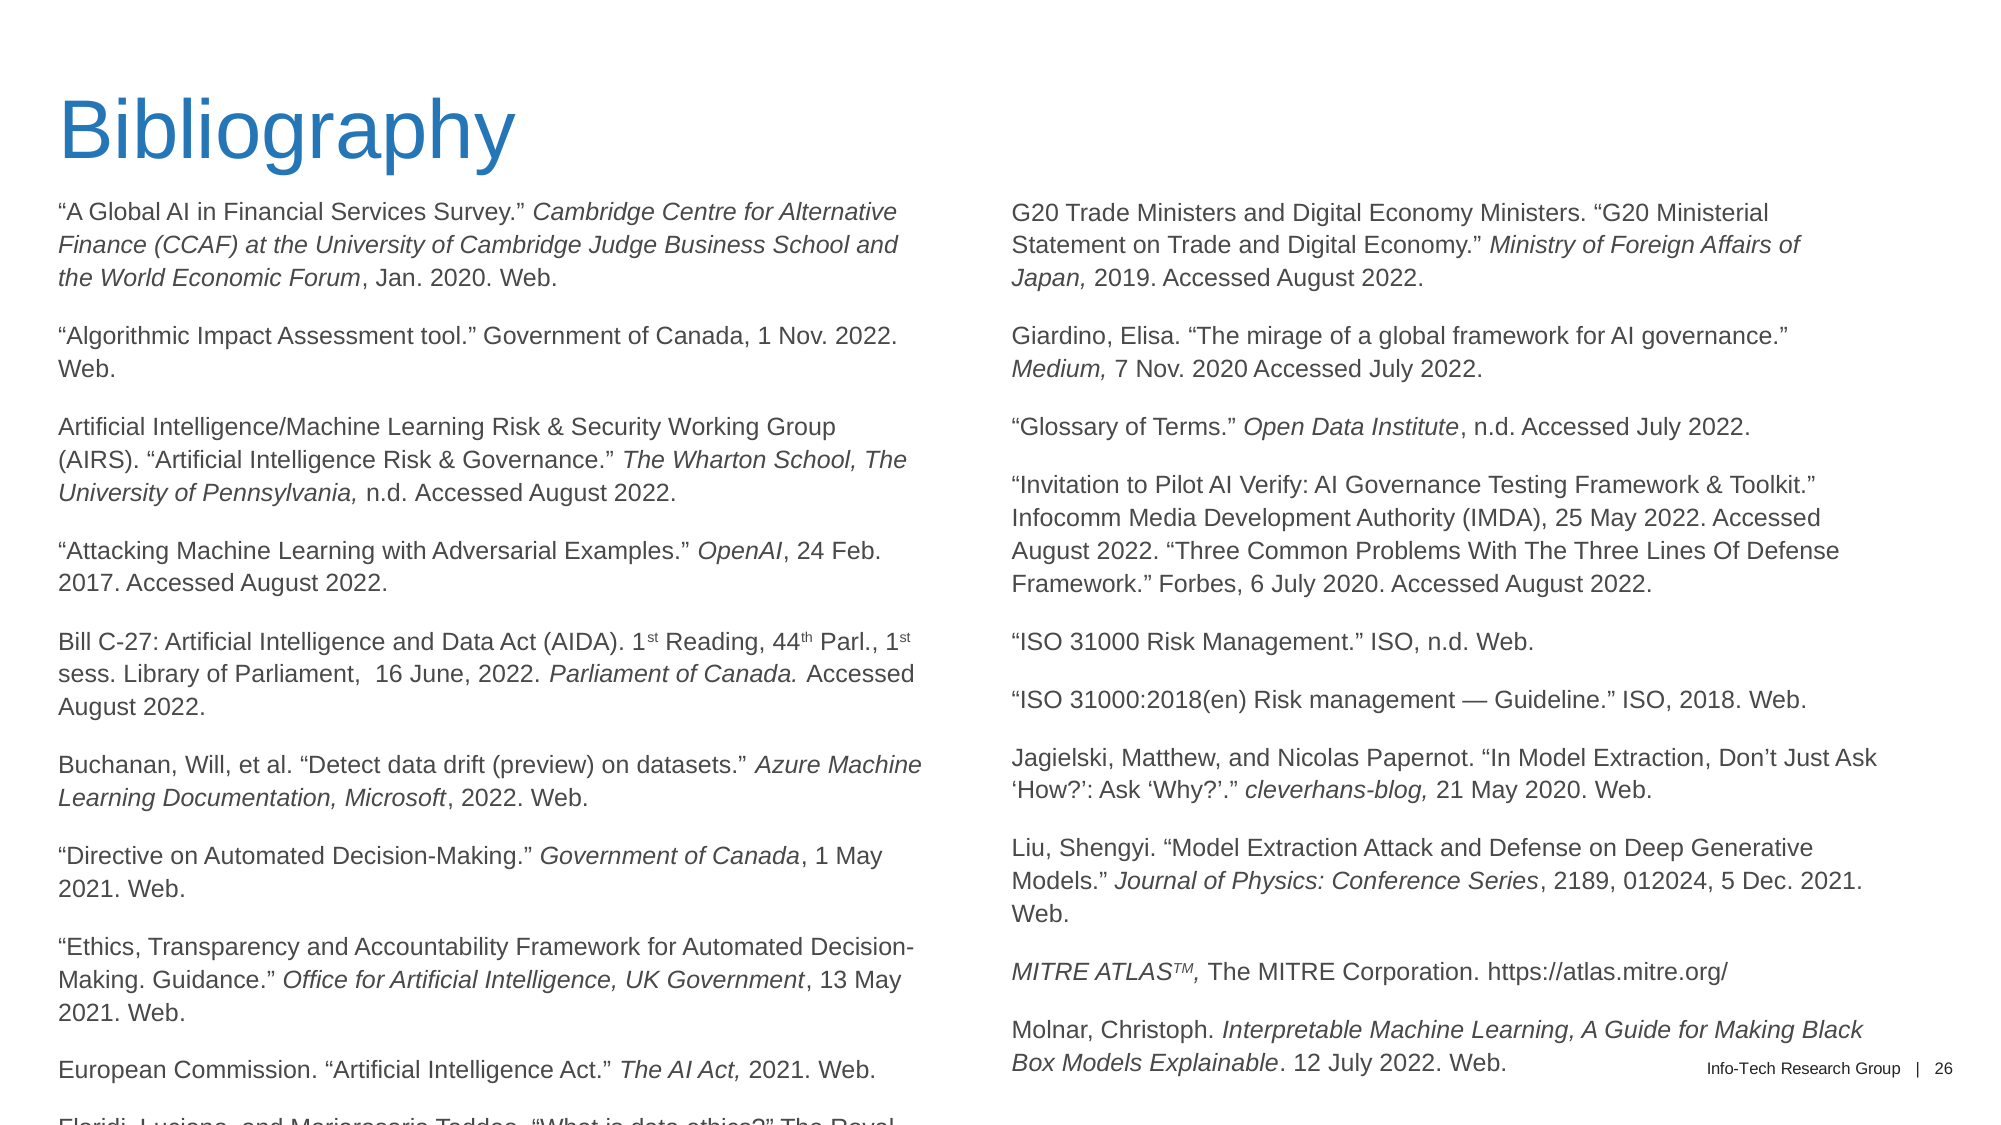

# Bibliography
“A Global AI in Financial Services Survey.” Cambridge Centre for Alternative Finance (CCAF) at the University of Cambridge Judge Business School and the World Economic Forum, Jan. 2020. Web.
“Algorithmic Impact Assessment tool.” Government of Canada, 1 Nov. 2022. Web.
Artificial Intelligence/Machine Learning Risk & Security Working Group (AIRS). “Artificial Intelligence Risk & Governance.” The Wharton School, The University of Pennsylvania, n.d. Accessed August 2022.
“Attacking Machine Learning with Adversarial Examples.” OpenAI, 24 Feb. 2017. Accessed August 2022.
Bill C-27: Artificial Intelligence and Data Act (AIDA). 1st Reading, 44th Parl., 1st sess. Library of Parliament,  16 June, 2022. Parliament of Canada. Accessed August 2022.
Buchanan, Will, et al. “Detect data drift (preview) on datasets.” Azure Machine Learning Documentation, Microsoft, 2022. Web.
“Directive on Automated Decision-Making.” Government of Canada, 1 May 2021. Web.
“Ethics, Transparency and Accountability Framework for Automated Decision-Making. Guidance.” Office for Artificial Intelligence, UK Government, 13 May 2021. Web.
European Commission. “Artificial Intelligence Act.” The AI Act, 2021. Web.
Floridi, Luciano, and Mariarosaria Taddeo. “What is data ethics?” The Royal Society Publishing, vol. 374, no. 2083, 28 Dec. 2016. Accessed July 2022.
G20 Trade Ministers and Digital Economy Ministers. “G20 Ministerial Statement on Trade and Digital Economy.” Ministry of Foreign Affairs of Japan, 2019. Accessed August 2022.
Giardino, Elisa. “The mirage of a global framework for AI governance.” Medium, 7 Nov. 2020 Accessed July 2022.
“Glossary of Terms.” Open Data Institute, n.d. Accessed July 2022.
“Invitation to Pilot AI Verify: AI Governance Testing Framework & Toolkit.” Infocomm Media Development Authority (IMDA), 25 May 2022. Accessed August 2022. “Three Common Problems With The Three Lines Of Defense Framework.” Forbes, 6 July 2020. Accessed August 2022.
“ISO 31000 Risk Management.” ISO, n.d. Web.
“ISO 31000:2018(en) Risk management — Guideline.” ISO, 2018. Web.
Jagielski, Matthew, and Nicolas Papernot. “In Model Extraction, Don’t Just Ask ‘How?’: Ask ‘Why?’.” cleverhans-blog, 21 May 2020. Web.
Liu, Shengyi. “Model Extraction Attack and Defense on Deep Generative Models.” Journal of Physics: Conference Series, 2189, 012024, 5 Dec. 2021. Web.
MITRE ATLASTM, The MITRE Corporation. https://atlas.mitre.org/
Molnar, Christoph. Interpretable Machine Learning, A Guide for Making Black Box Models Explainable. 12 July 2022. Web.